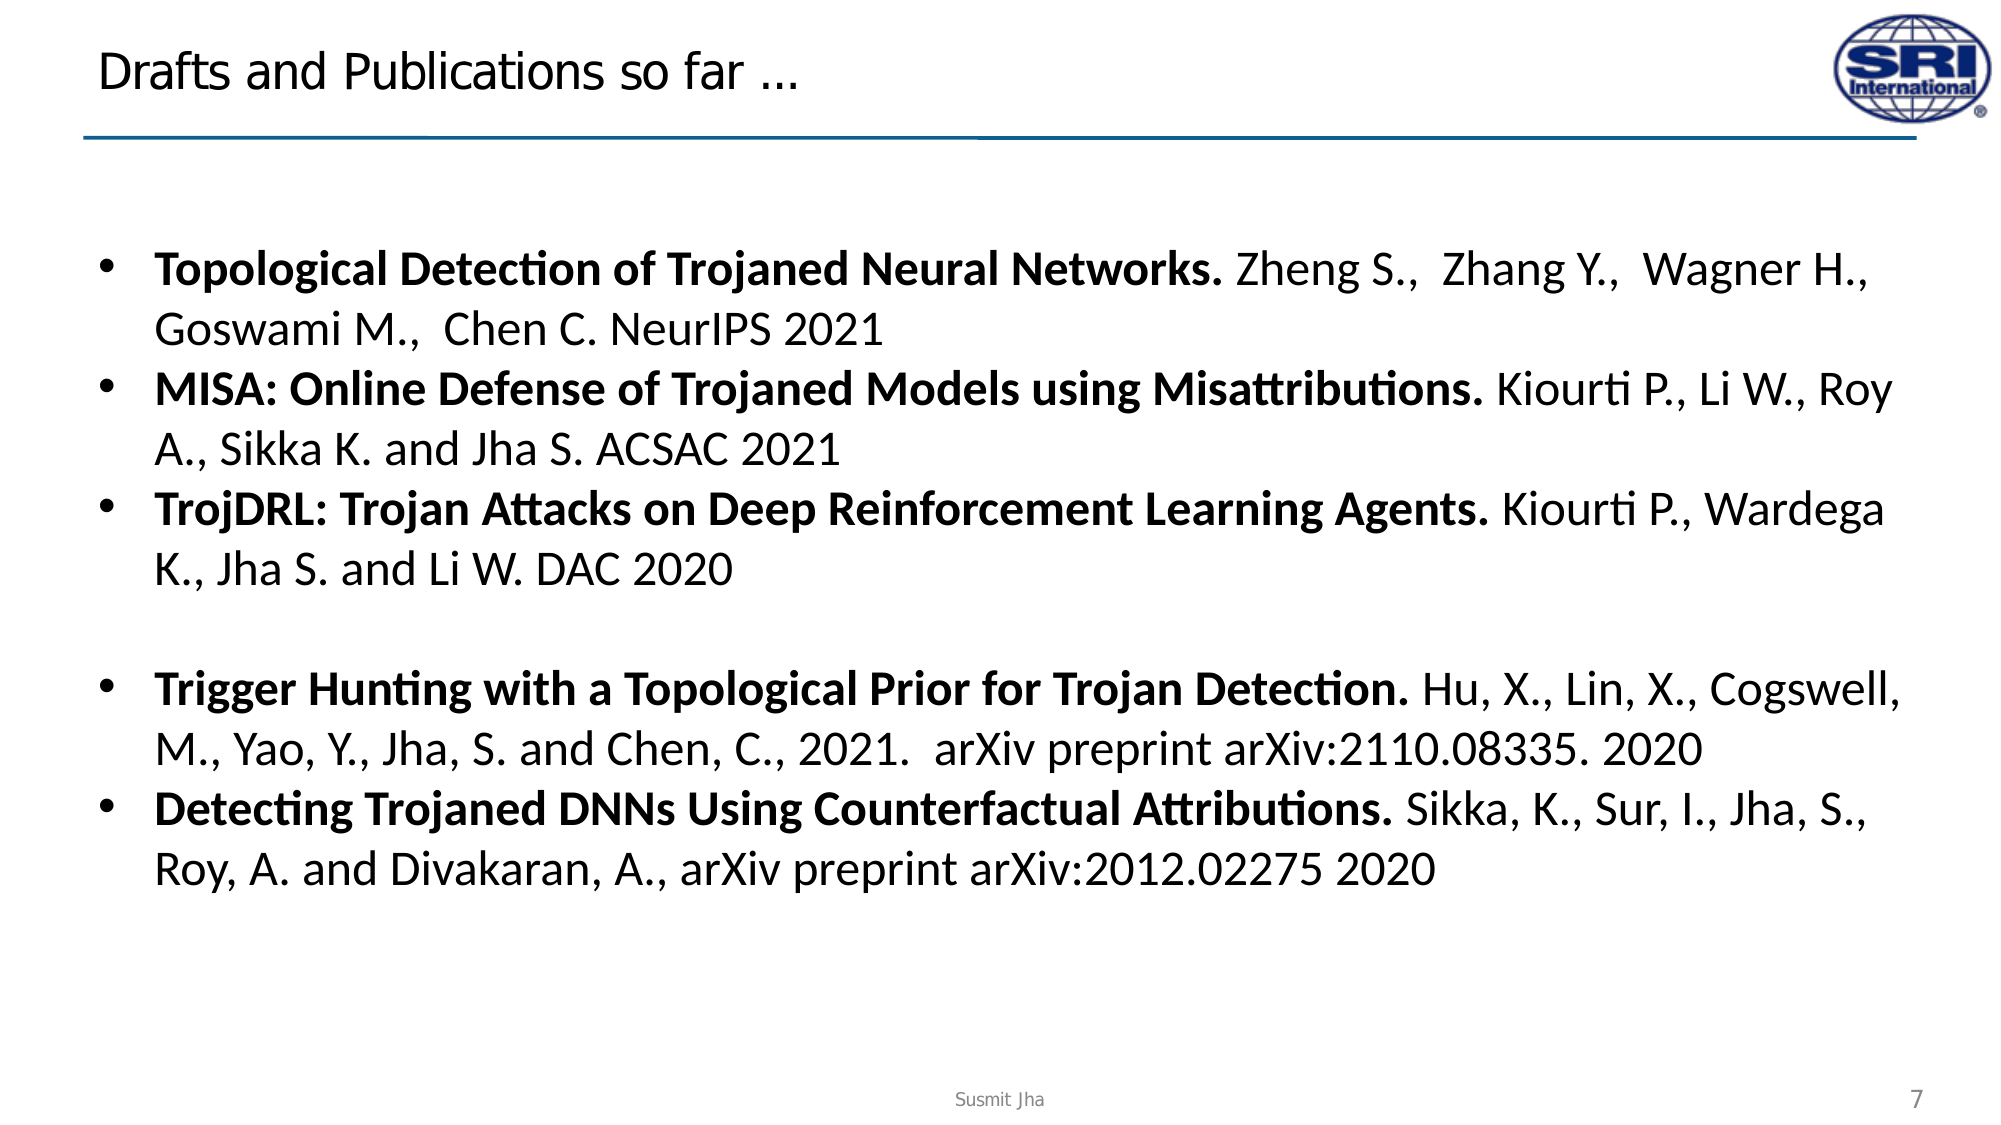

# Drafts and Publications so far …
Topological Detection of Trojaned Neural Networks. Zheng S.,  Zhang Y.,  Wagner H.,  Goswami M.,  Chen C. NeurIPS 2021
MISA: Online Defense of Trojaned Models using Misattributions. Kiourti P., Li W., Roy A., Sikka K. and Jha S. ACSAC 2021
TrojDRL: Trojan Attacks on Deep Reinforcement Learning Agents. Kiourti P., Wardega K., Jha S. and Li W. DAC 2020

Trigger Hunting with a Topological Prior for Trojan Detection. Hu, X., Lin, X., Cogswell, M., Yao, Y., Jha, S. and Chen, C., 2021.  arXiv preprint arXiv:2110.08335. 2020
Detecting Trojaned DNNs Using Counterfactual Attributions. Sikka, K., Sur, I., Jha, S., Roy, A. and Divakaran, A., arXiv preprint arXiv:2012.02275 2020
Susmit Jha
7